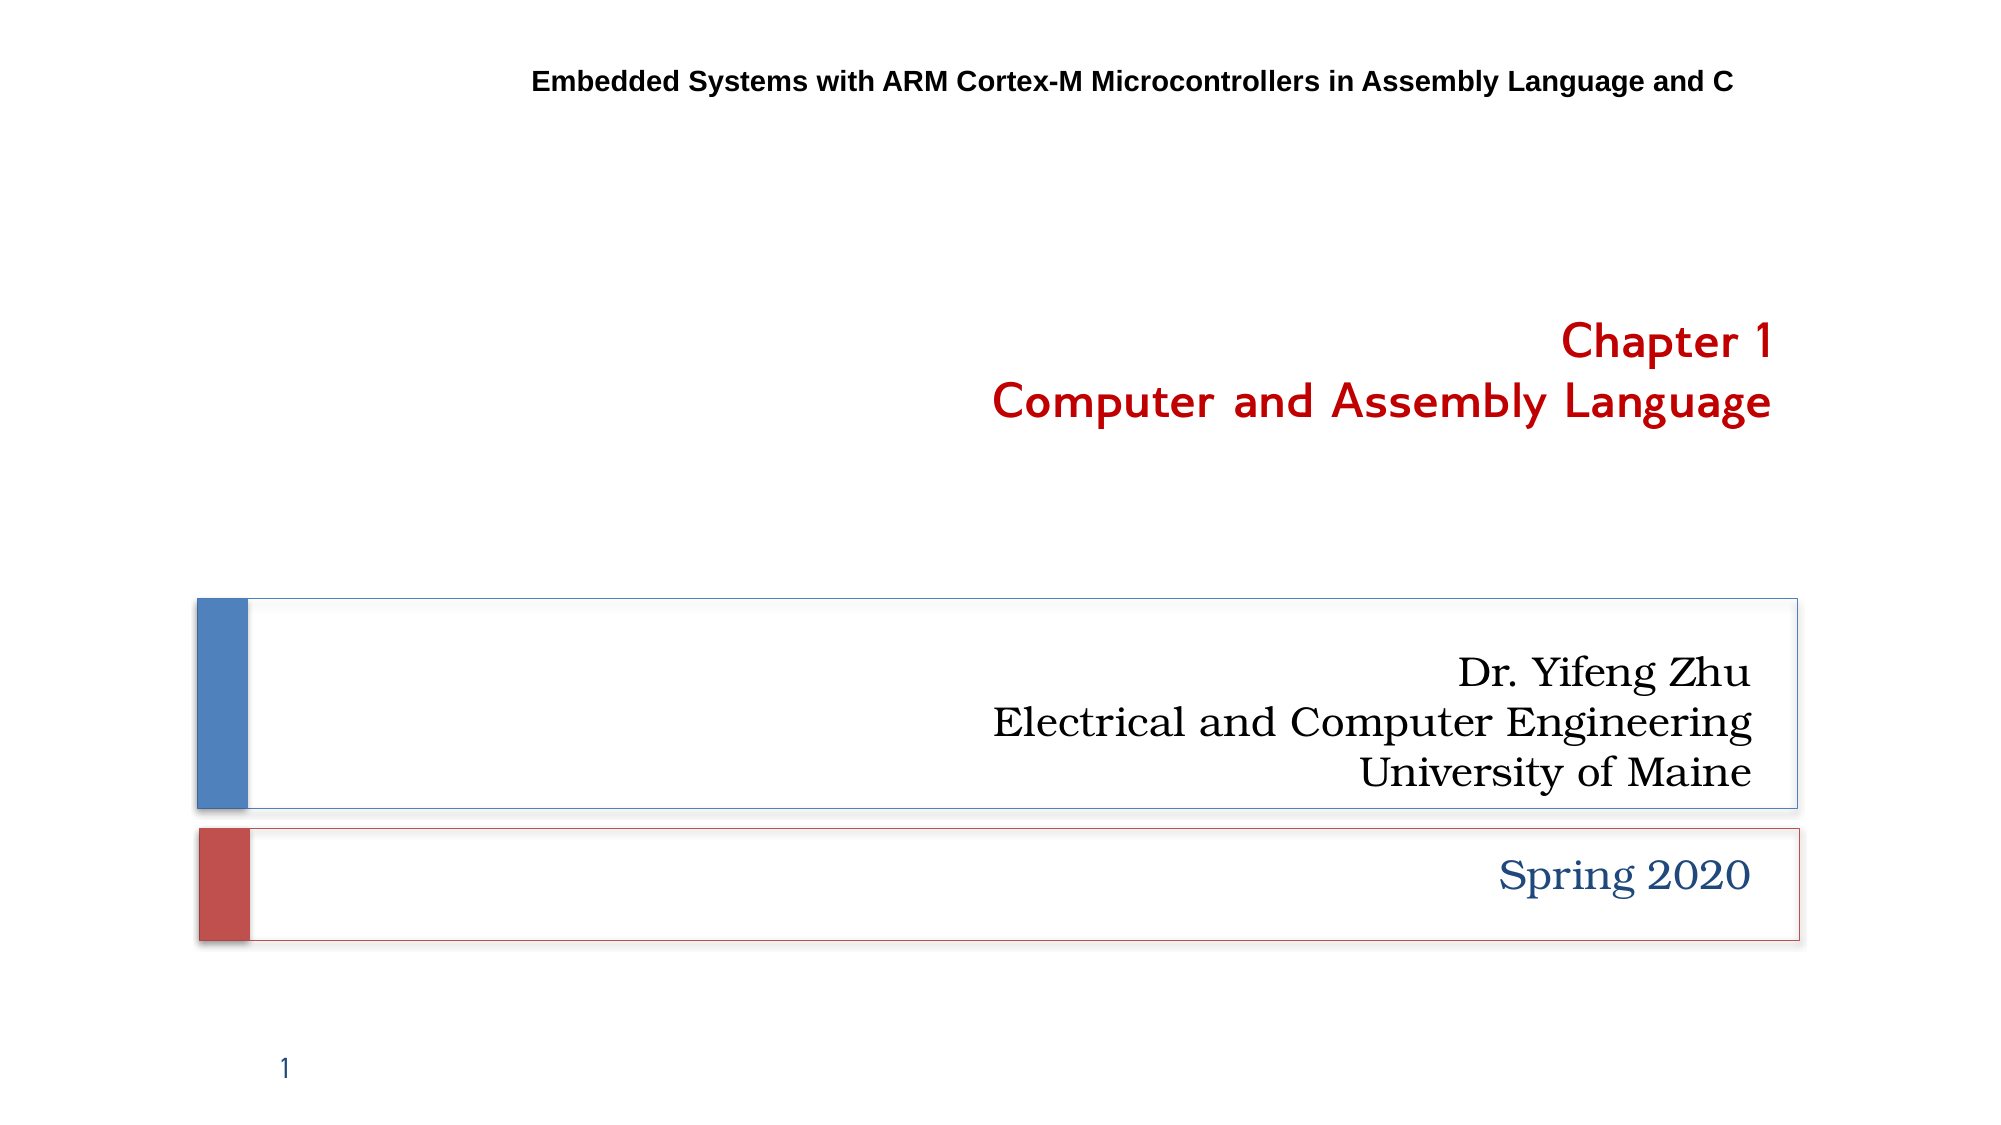

Embedded Systems with ARM Cortex-M Microcontrollers in Assembly Language and C
Chapter 1
Computer and Assembly Language
# Dr. Yifeng Zhu Electrical and Computer Engineering University of Maine
Spring 2020
1